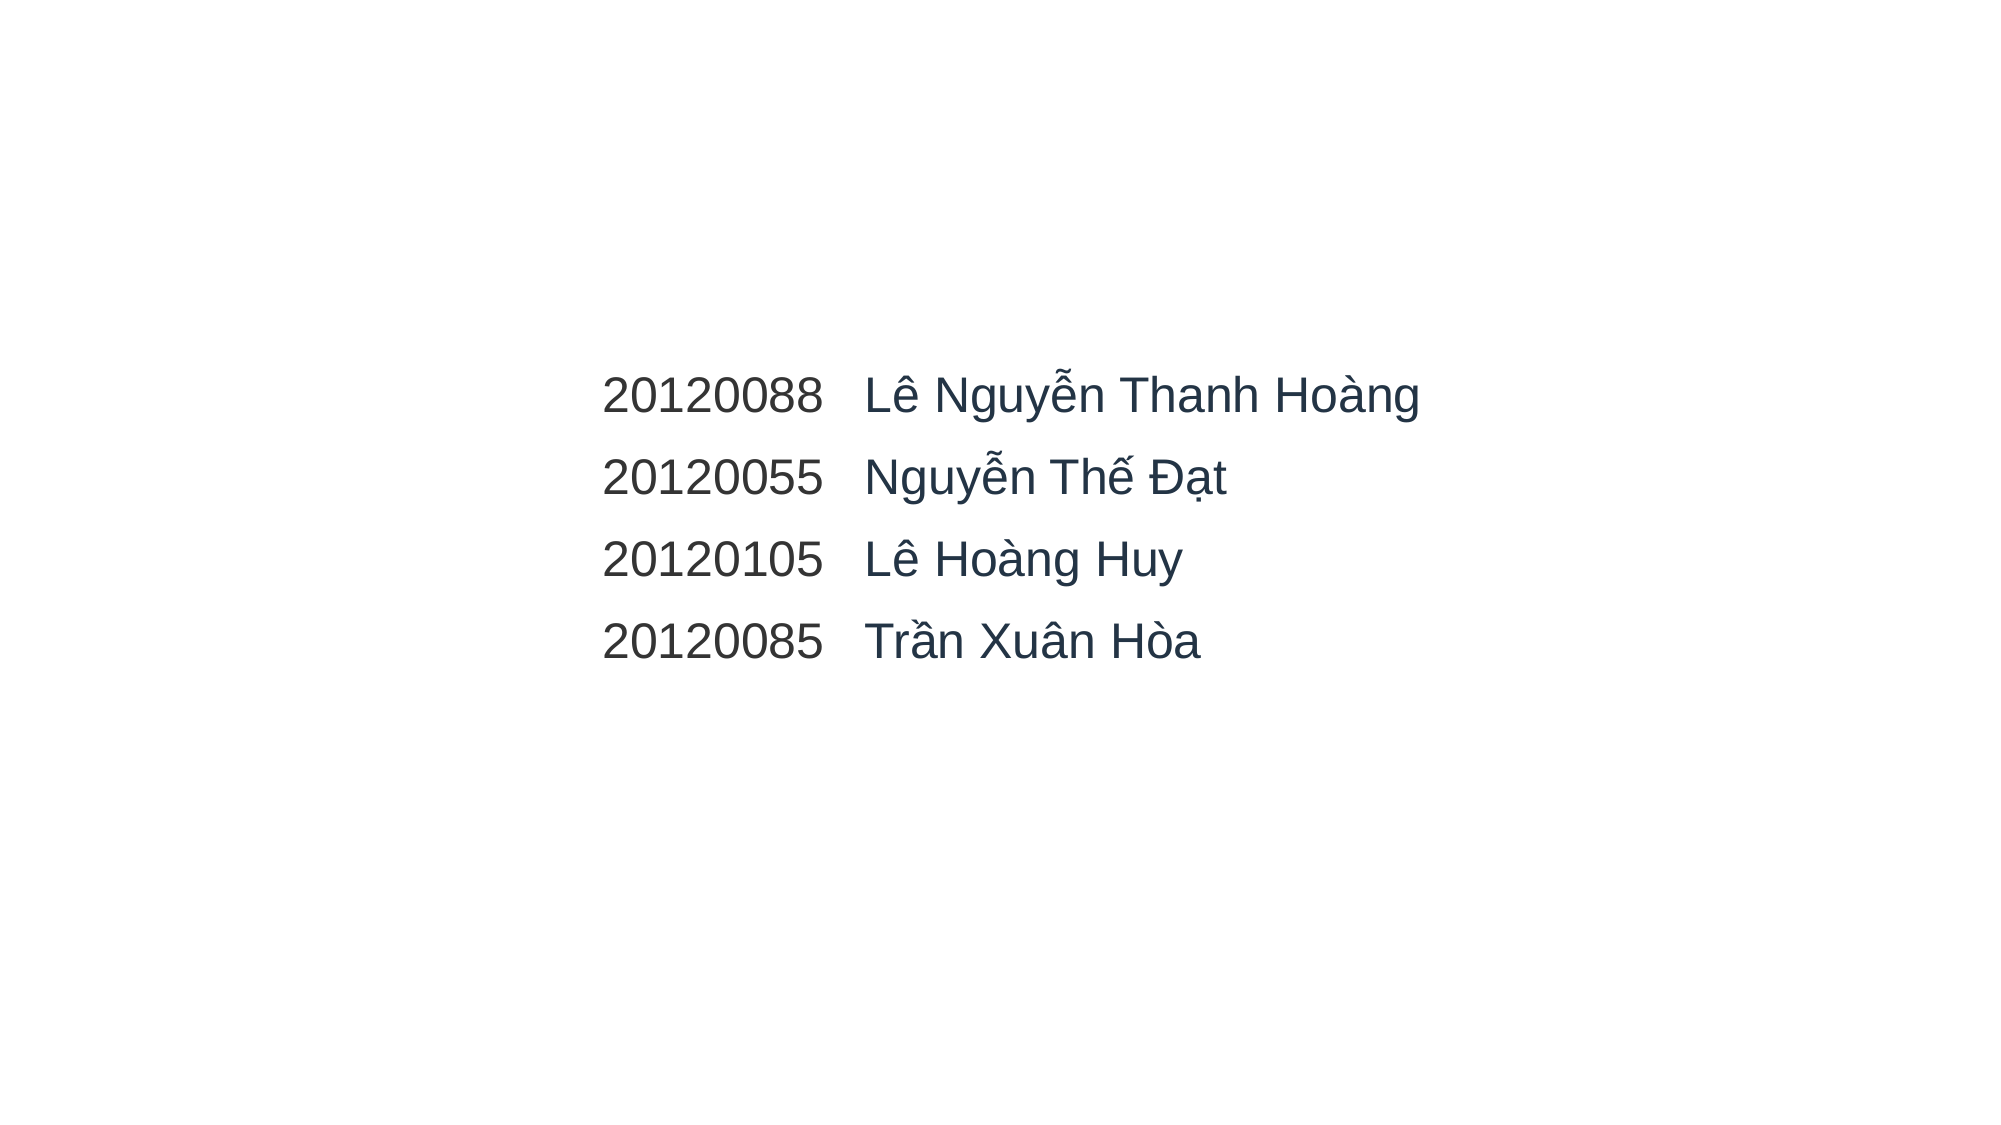

| 20120088 | Lê Nguyễn Thanh Hoàng |
| --- | --- |
| 20120055 | Nguyễn Thế Đạt |
| 20120105 | Lê Hoàng Huy |
| 20120085 | Trần Xuân Hòa |
|  |  |